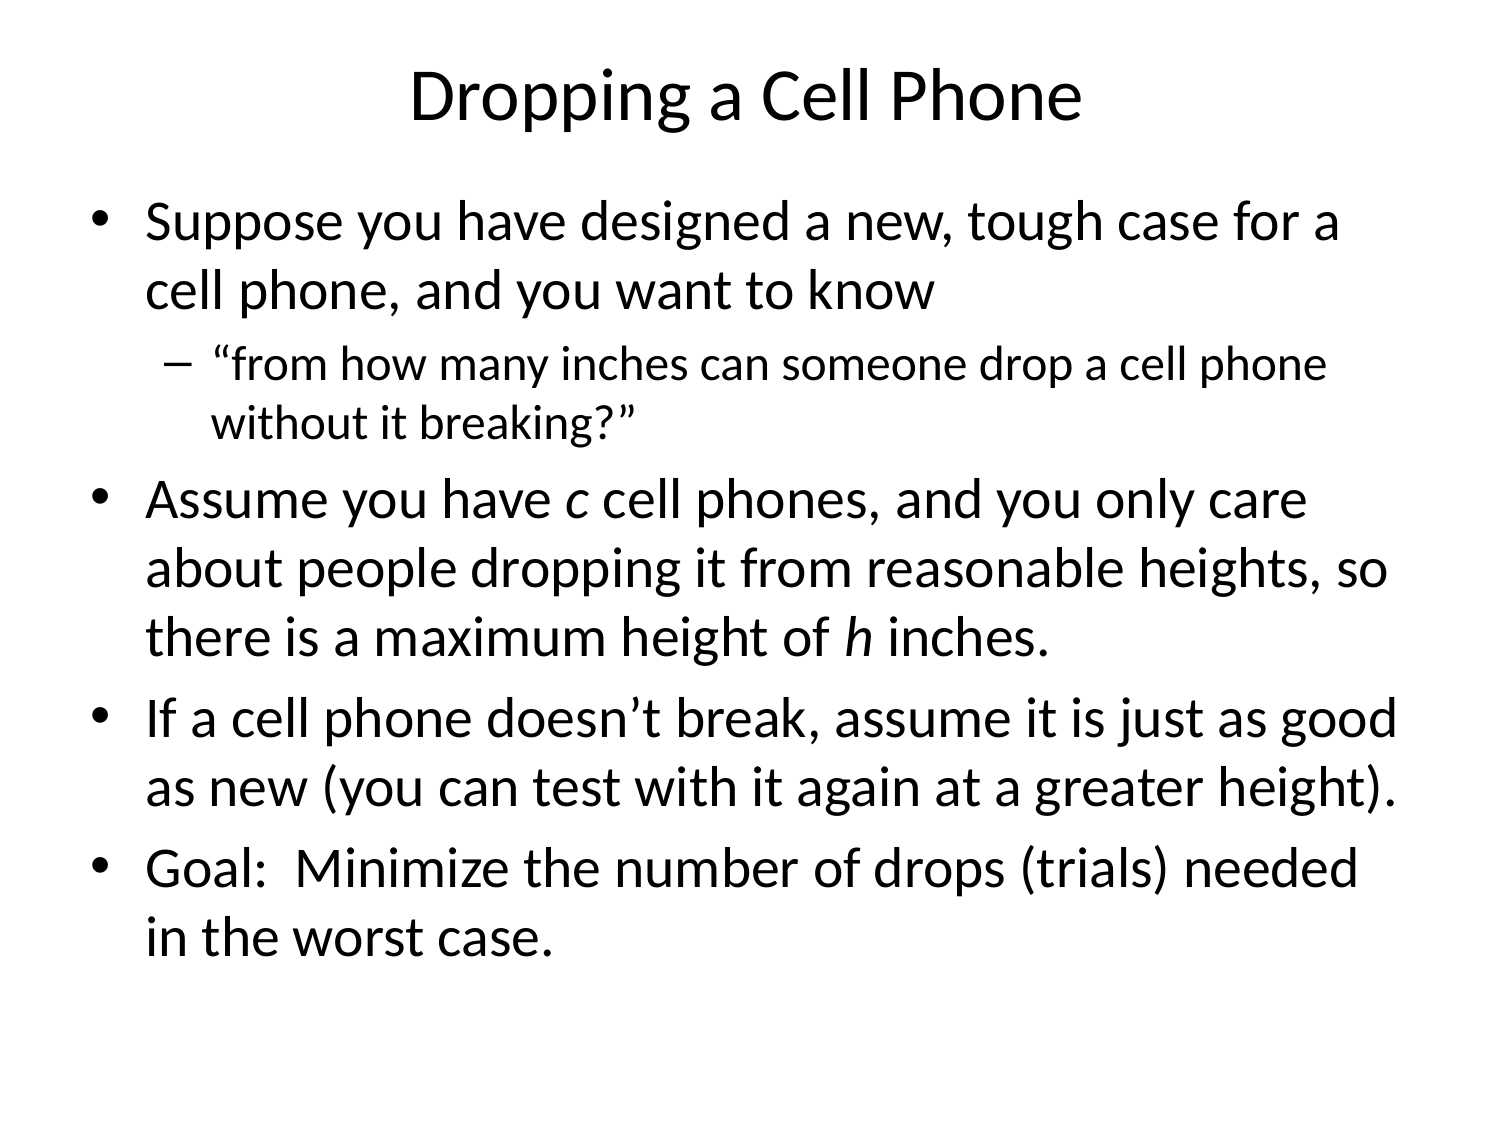

# Dropping a Cell Phone
Suppose you have designed a new, tough case for a cell phone, and you want to know
“from how many inches can someone drop a cell phone without it breaking?”
Assume you have c cell phones, and you only care about people dropping it from reasonable heights, so there is a maximum height of h inches.
If a cell phone doesn’t break, assume it is just as good as new (you can test with it again at a greater height).
Goal:  Minimize the number of drops (trials) needed in the worst case.